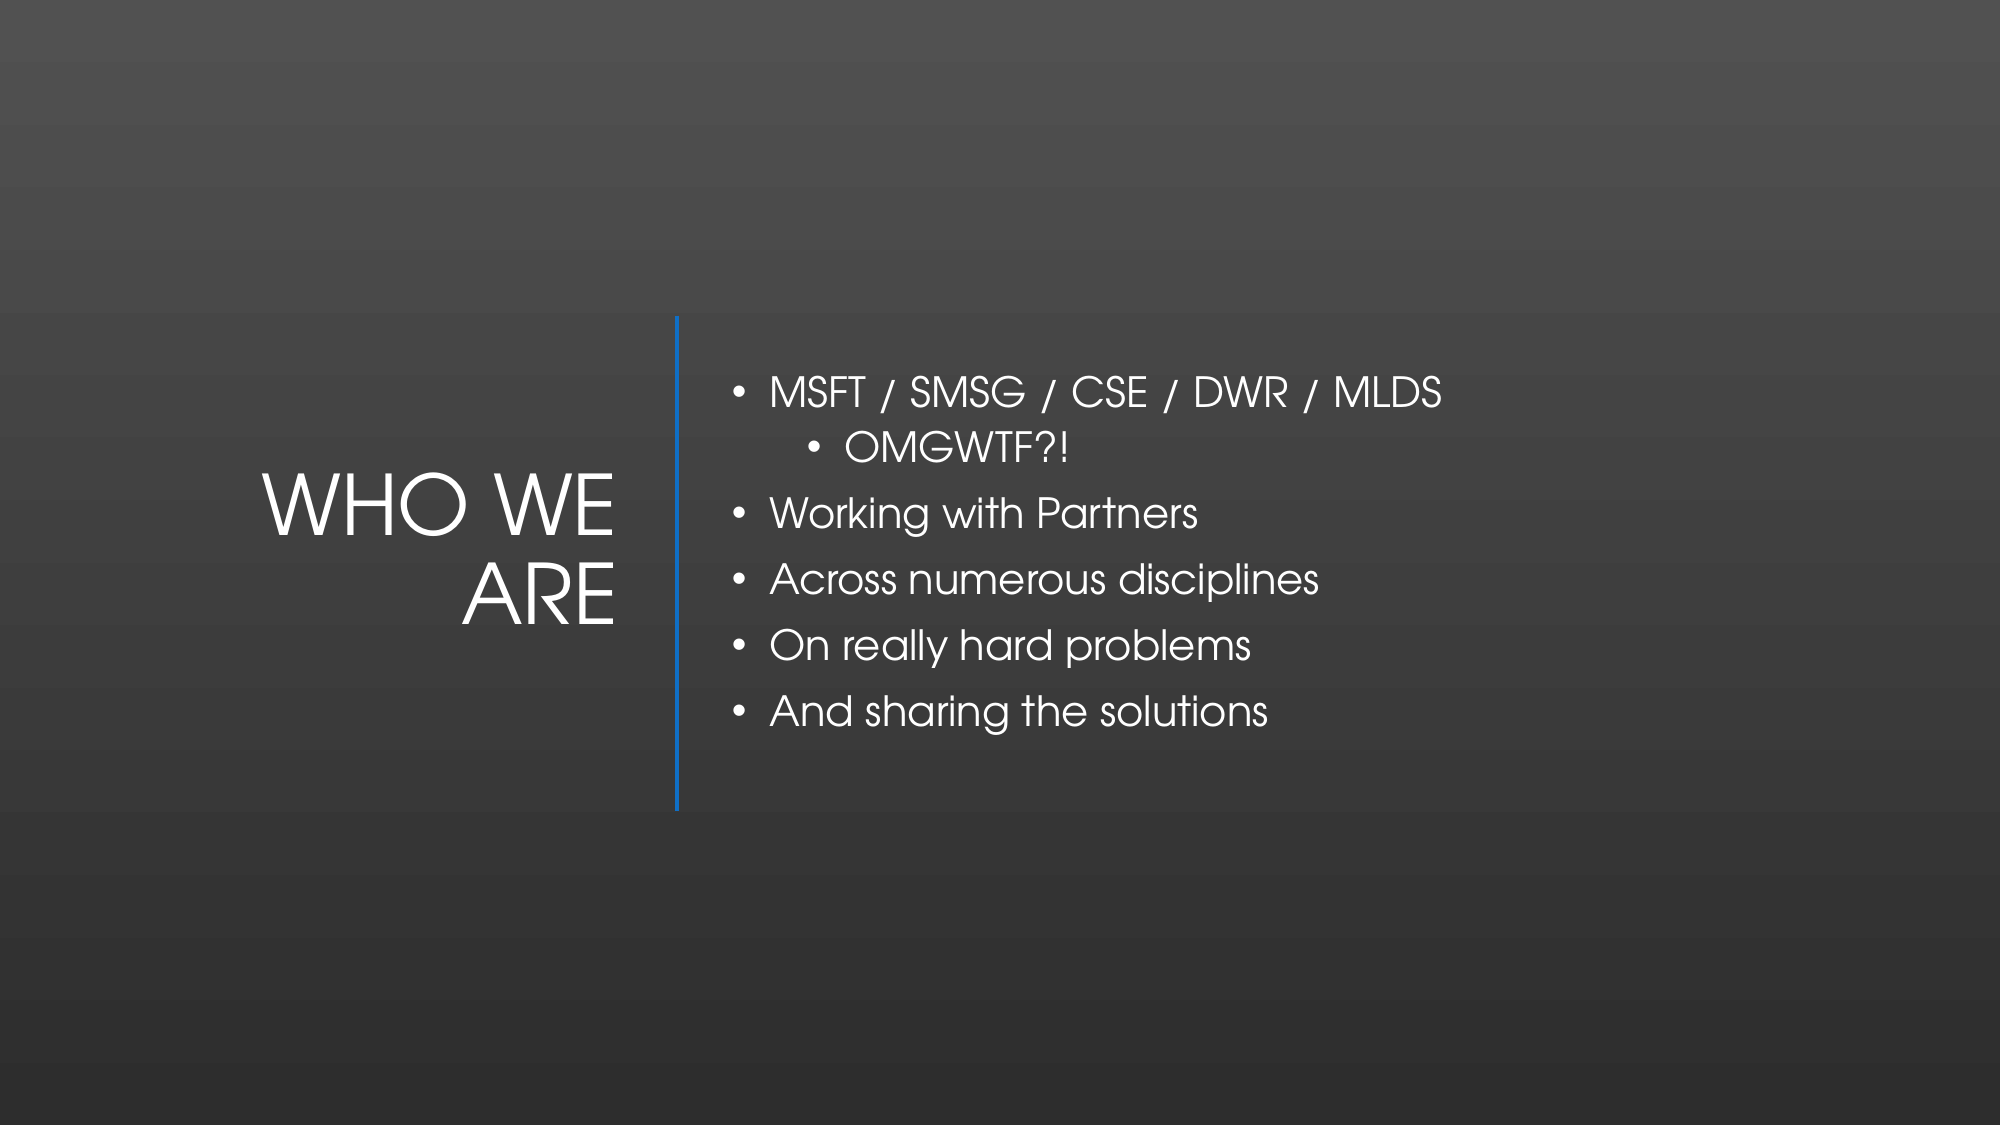

# Who We Are
MSFT / SMSG / CSE / DWR / MLDS
OMGWTF?!
Working with Partners
Across numerous disciplines
On really hard problems
And sharing the solutions